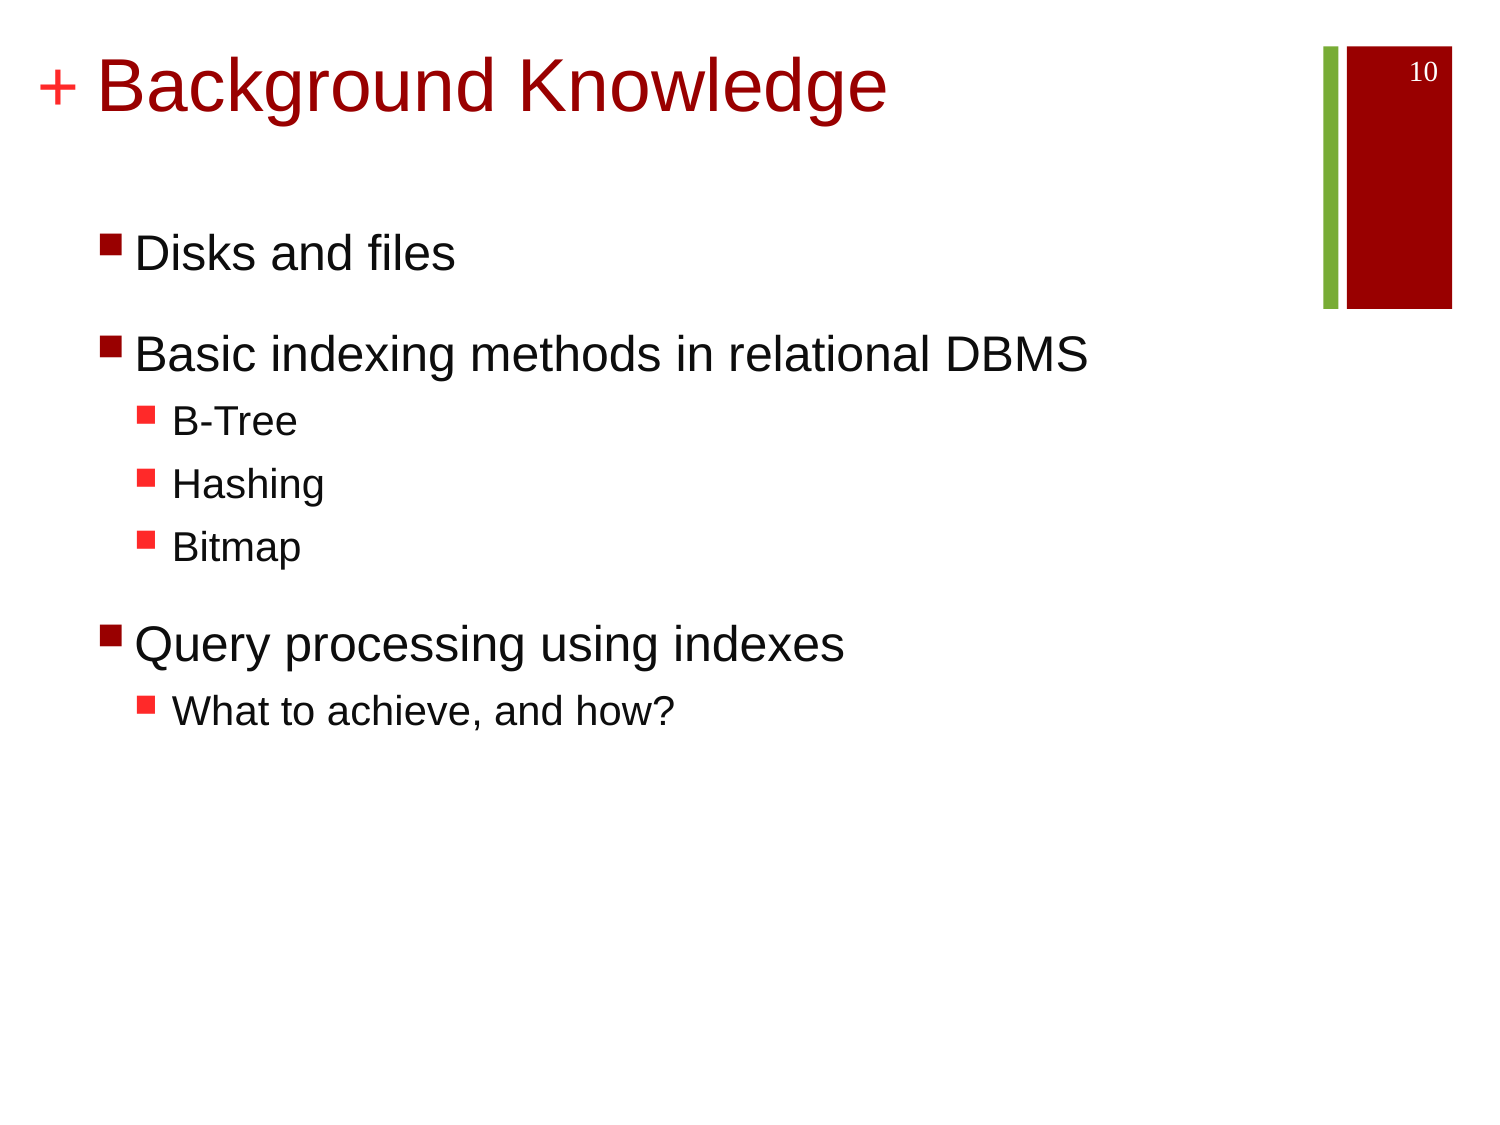

# Background Knowledge
10
Disks and files
Basic indexing methods in relational DBMS
B-Tree
Hashing
Bitmap
Query processing using indexes
What to achieve, and how?